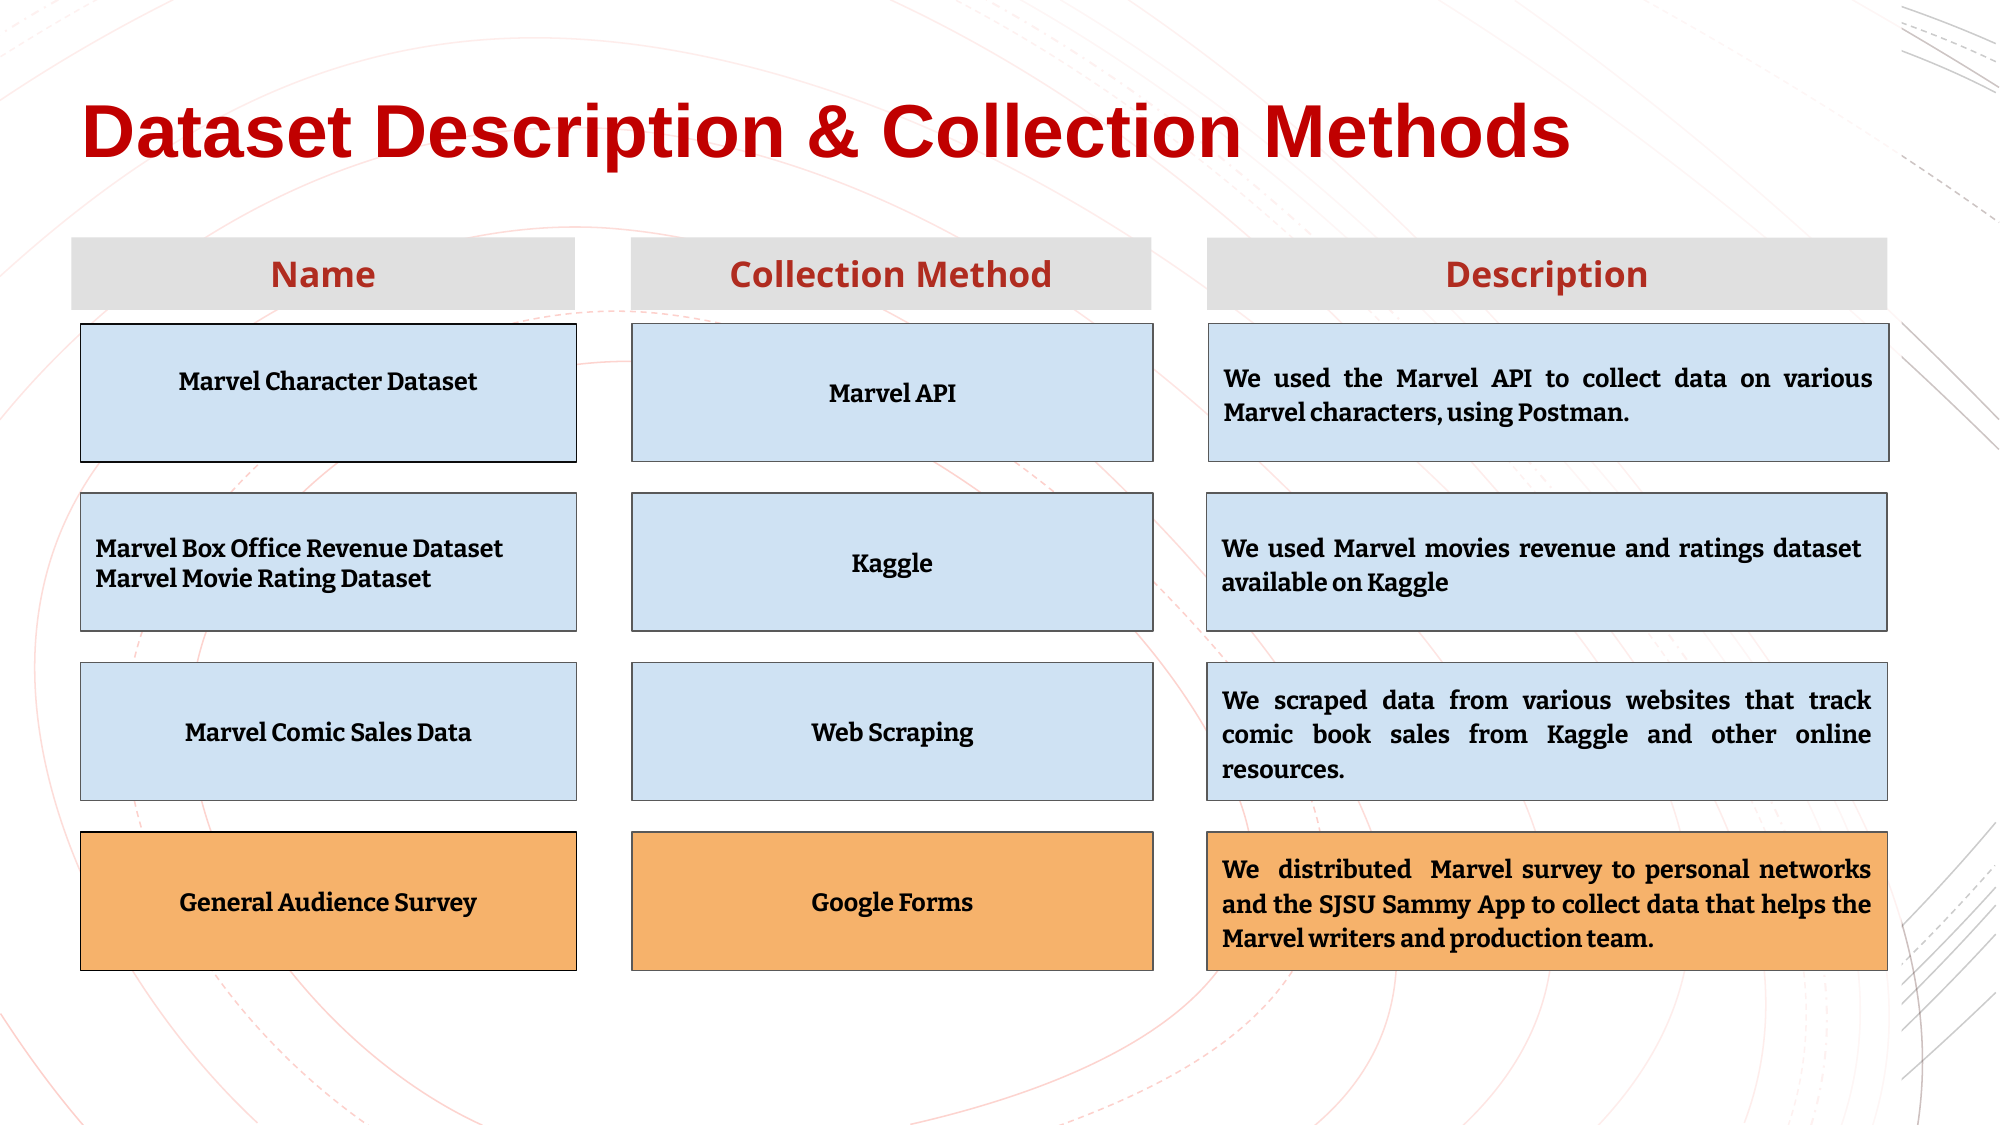

# Dataset Description & Collection Methods

Name
Collection Method
Description
Marvel API
We used the Marvel API to collect data on various Marvel characters, using Postman.
Marvel Character Dataset

Marvel Box Office Revenue Dataset
Marvel Movie Rating Dataset
We used Marvel movies revenue and ratings dataset  available on Kaggle
Kaggle
Marvel Comic Sales Data
We scraped data from various websites that track comic book sales from Kaggle and other online resources.
Web Scraping
General Audience Survey
We  distributed  Marvel survey to personal networks and the SJSU Sammy App to collect data that helps the Marvel writers and production team.
Google Forms